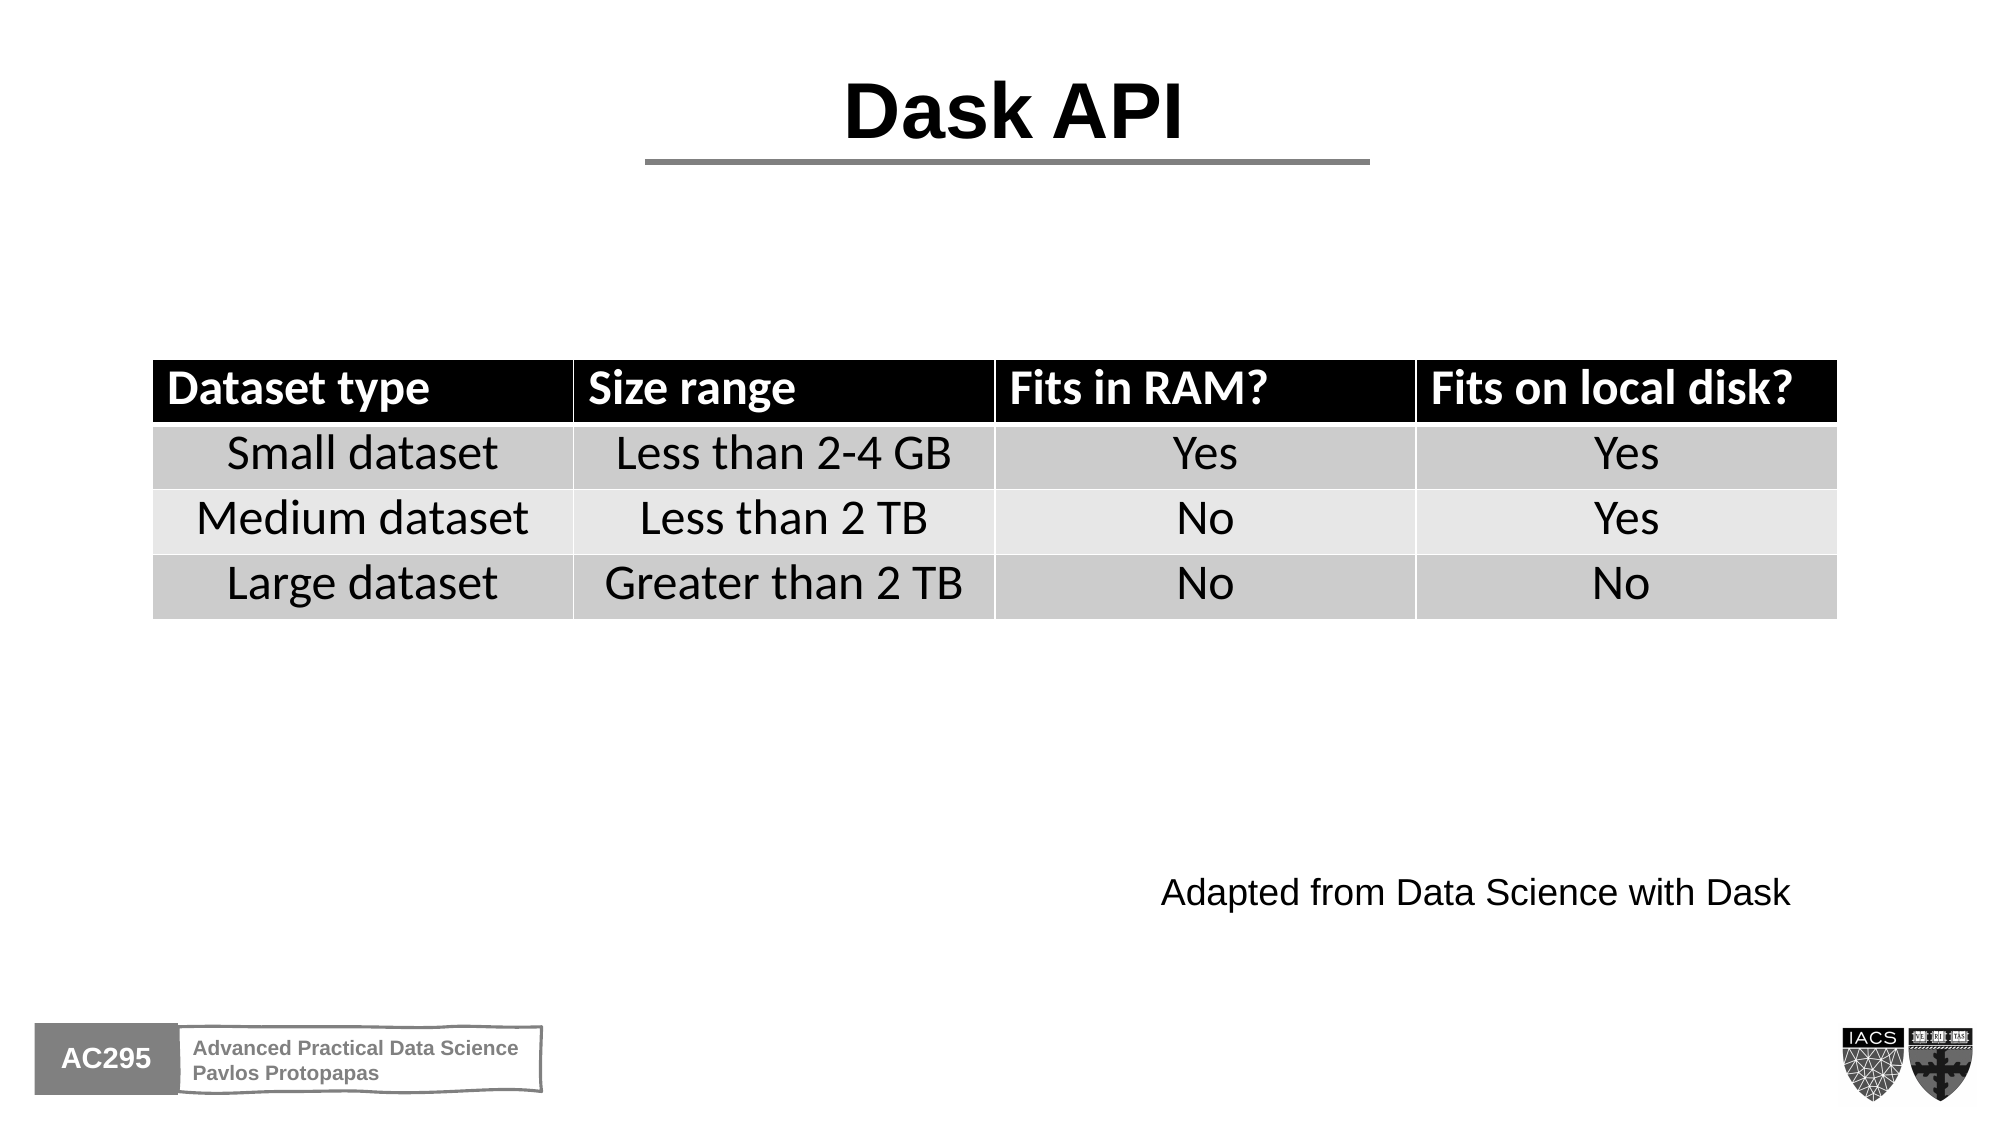

Dask API
| Dataset type | Size range | Fits in RAM? | Fits on local disk? |
| --- | --- | --- | --- |
| Small dataset | Less than 2-4 GB | Yes | Yes |
| Medium dataset | Less than 2 TB | No | Yes |
| Large dataset | Greater than 2 TB | No | No |
Adapted from Data Science with Dask